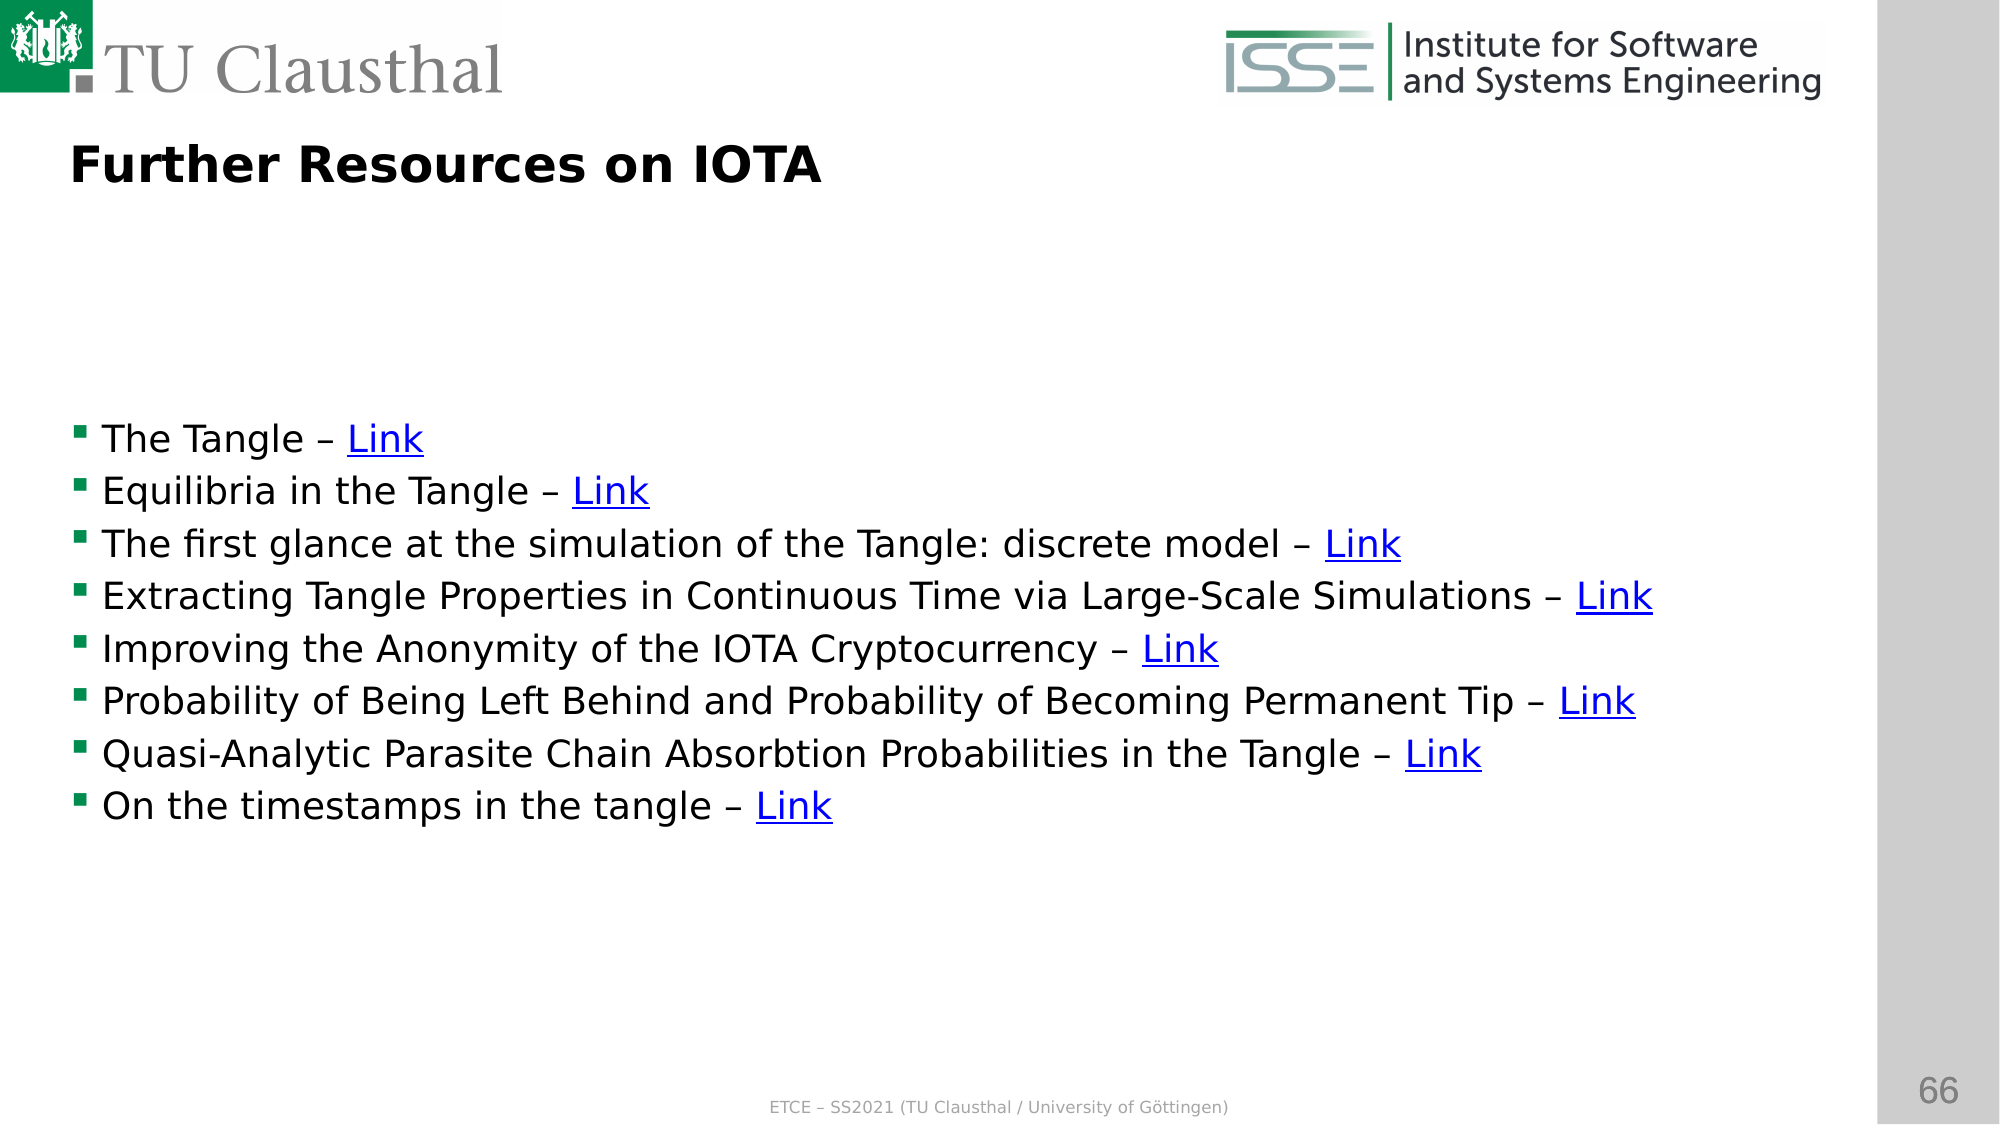

Further Resources on IOTA
The Tangle – Link
Equilibria in the Tangle – Link
The first glance at the simulation of the Tangle: discrete model – Link
Extracting Tangle Properties in Continuous Time via Large-Scale Simulations – Link
Improving the Anonymity of the IOTA Cryptocurrency – Link
Probability of Being Left Behind and Probability of Becoming Permanent Tip – Link
Quasi-Analytic Parasite Chain Absorbtion Probabilities in the Tangle – Link
On the timestamps in the tangle – Link
ETCE – SS2021 (TU Clausthal / University of Göttingen)